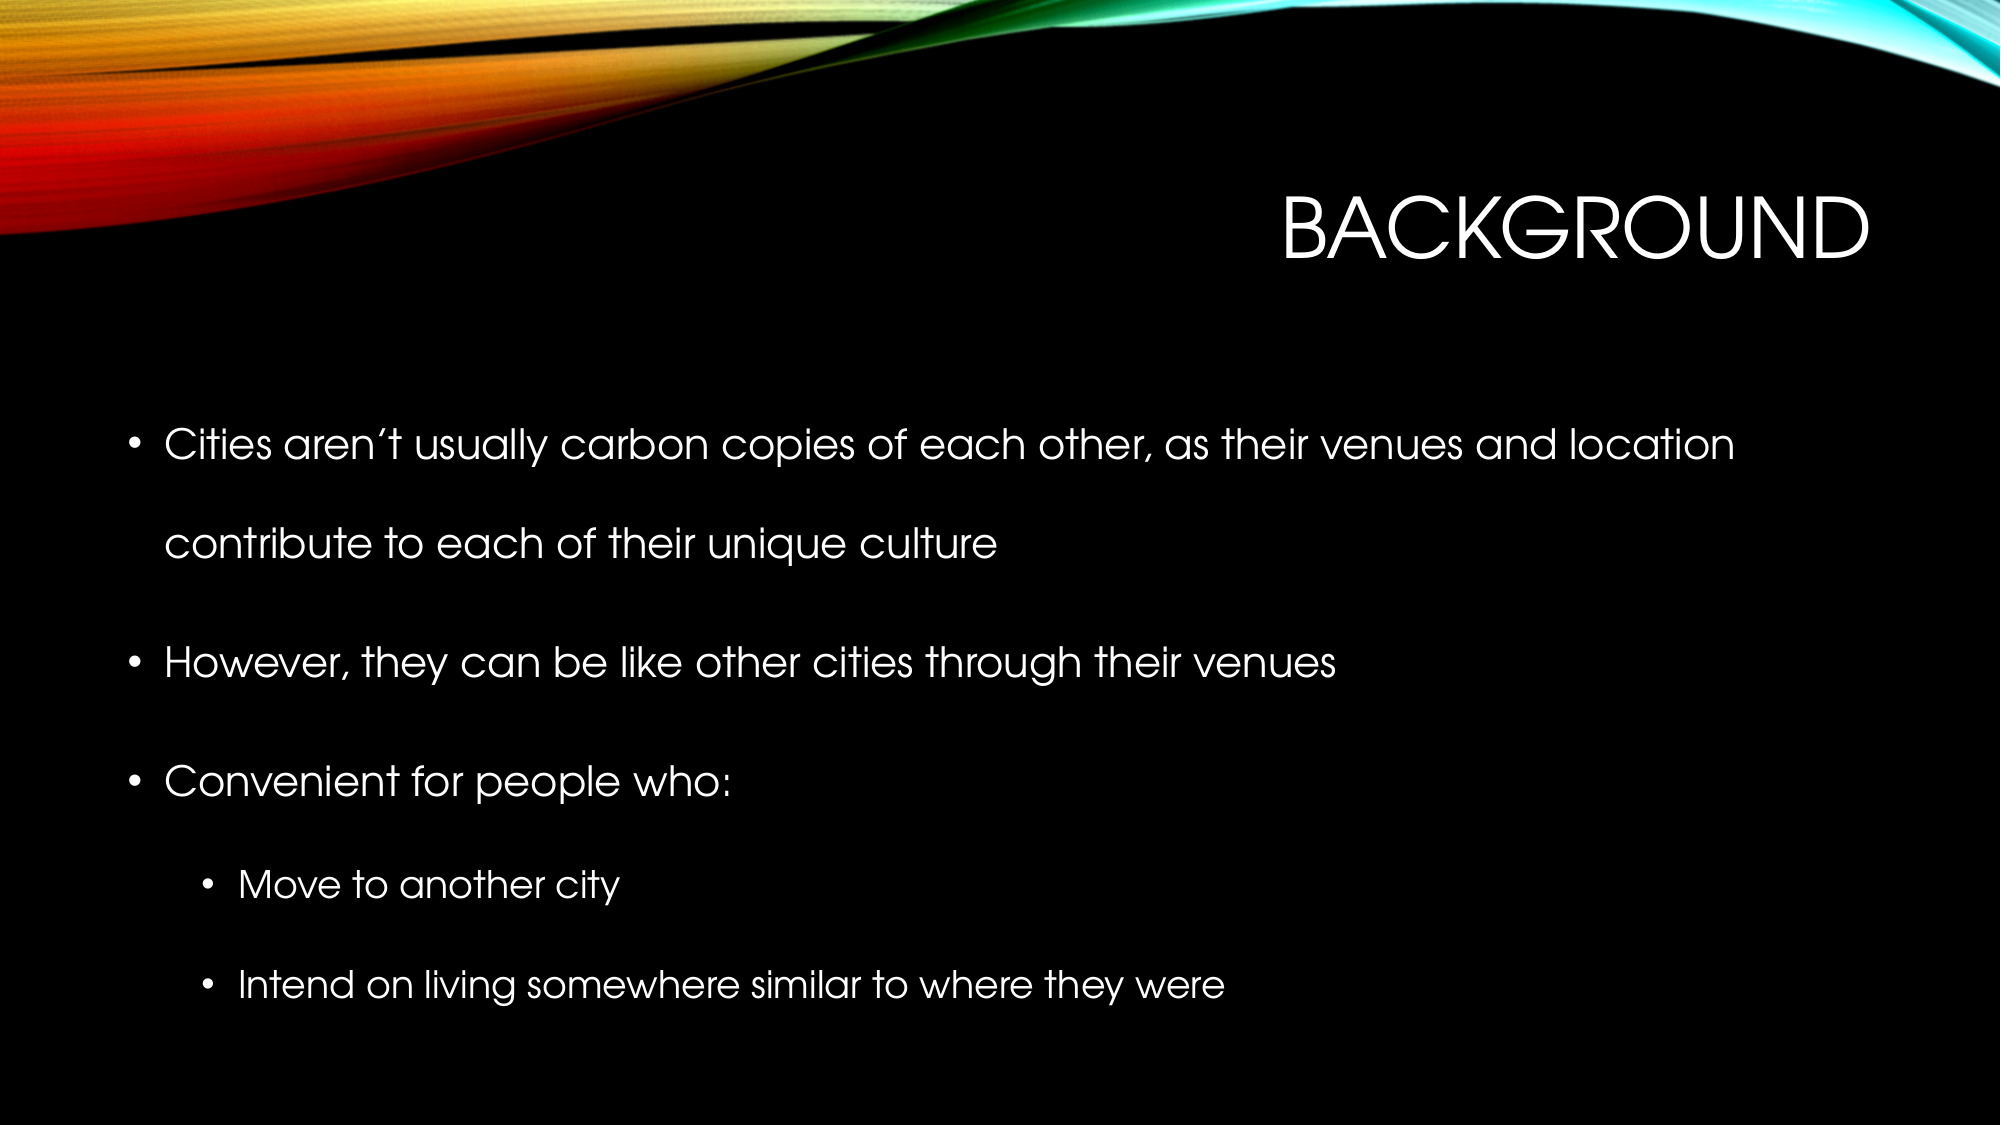

# Background
Cities aren’t usually carbon copies of each other, as their venues and location contribute to each of their unique culture
However, they can be like other cities through their venues
Convenient for people who:
Move to another city
Intend on living somewhere similar to where they were